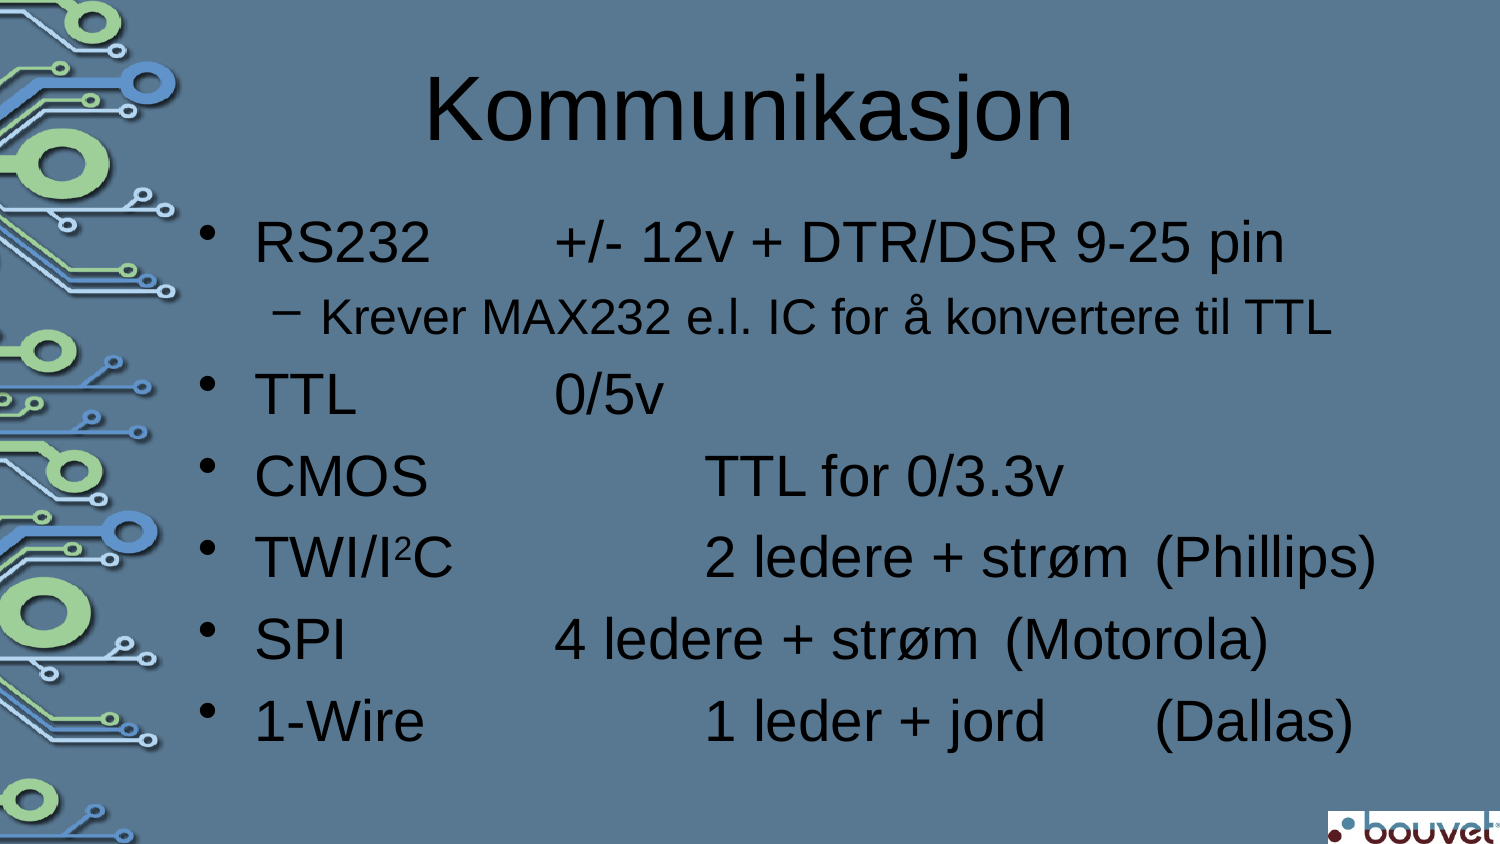

# Kommunikasjon
RS232	+/- 12v + DTR/DSR 9-25 pin
Krever MAX232 e.l. IC for å konvertere til TTL
TTL		0/5v
CMOS		TTL for 0/3.3v
TWI/I2C		2 ledere + strøm	(Phillips)
SPI		4 ledere + strøm	(Motorola)
1-Wire		1 leder + jord	(Dallas)